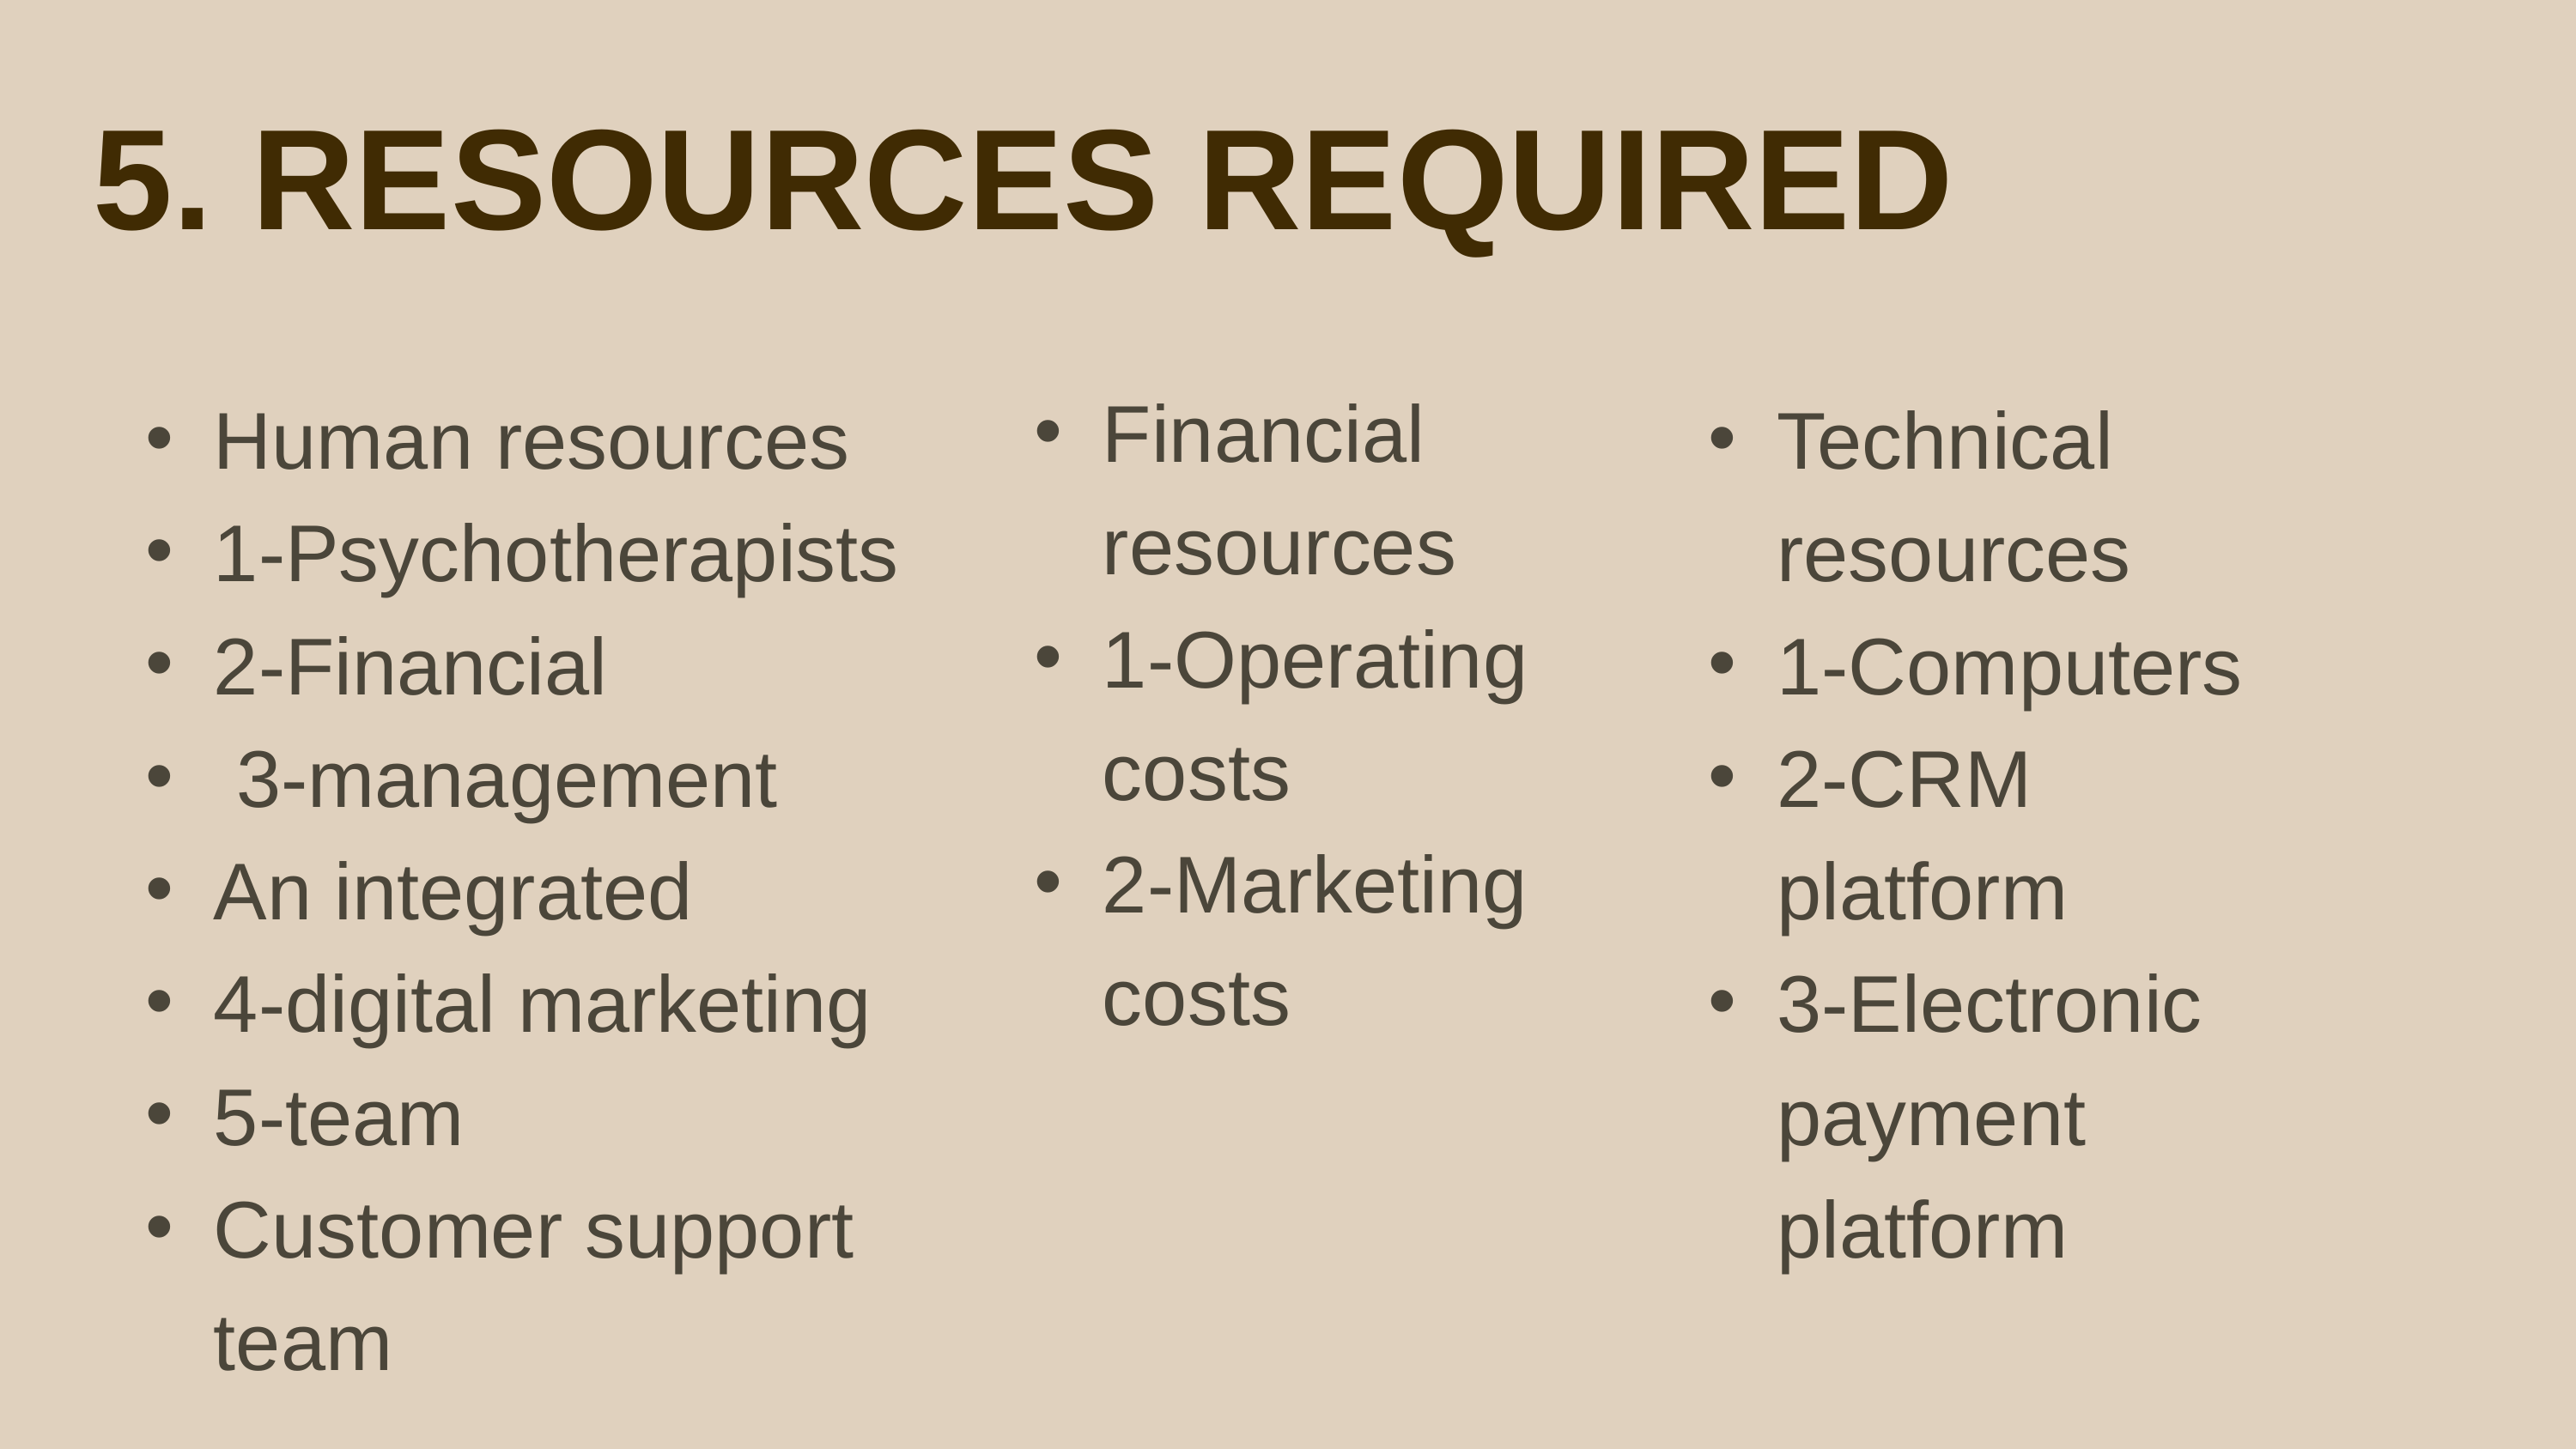

5. RESOURCES REQUIRED

Financial resources
1-Operating costs
2-Marketing costs
Human resources
1-Psychotherapists
2-Financial
 3-management
An integrated
4-digital marketing
5-team
Customer support team
Technical resources
1-Computers
2-CRM platform
3-Electronic payment platform